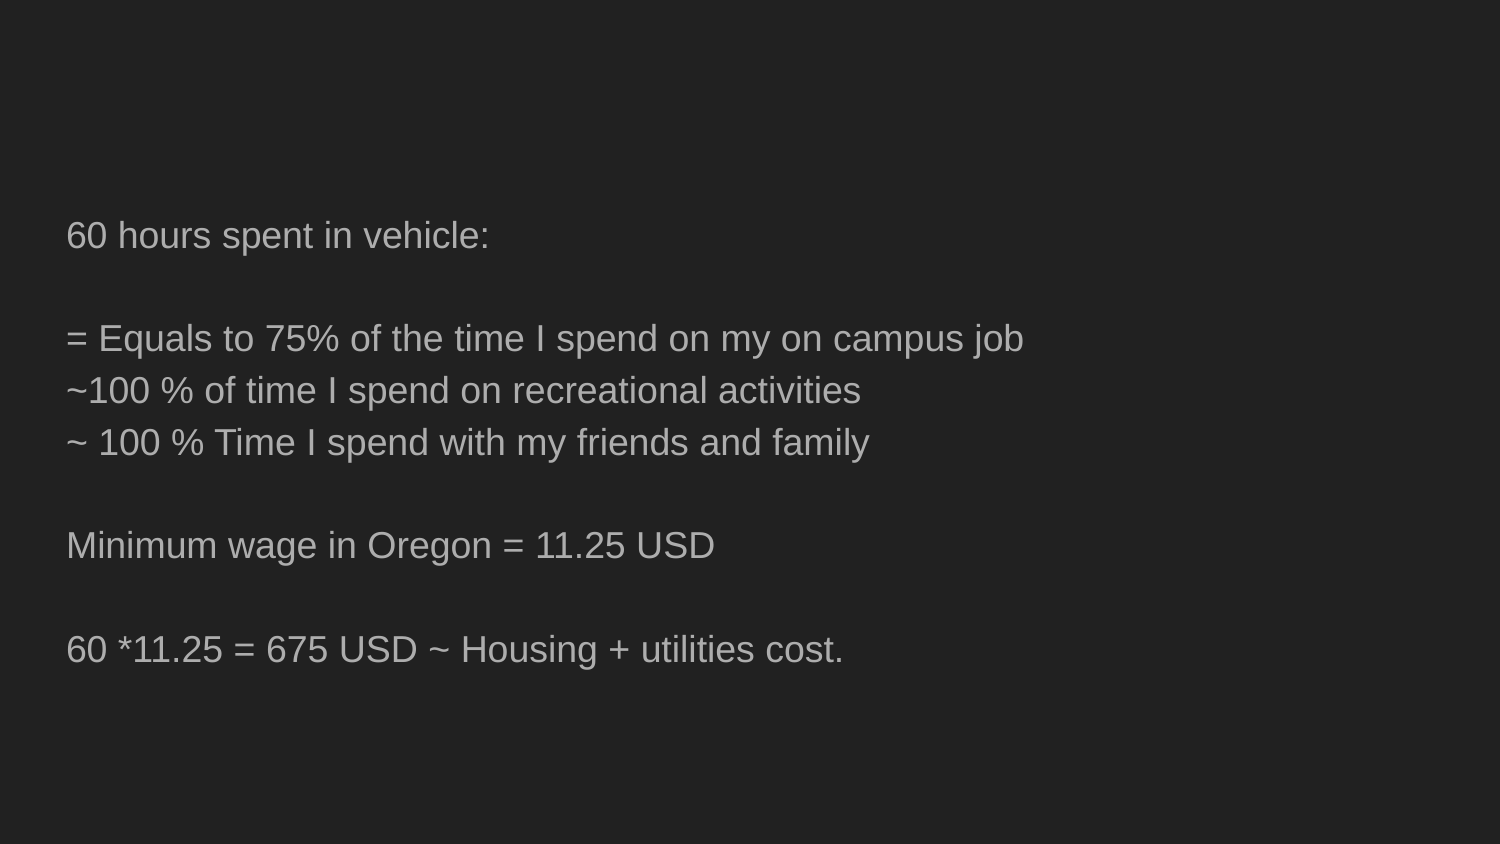

60 hours spent in vehicle:

= Equals to 75% of the time I spend on my on campus job
~100 % of time I spend on recreational activities
~ 100 % Time I spend with my friends and family

Minimum wage in Oregon = 11.25 USD

60 *11.25 = 675 USD ~ Housing + utilities cost.